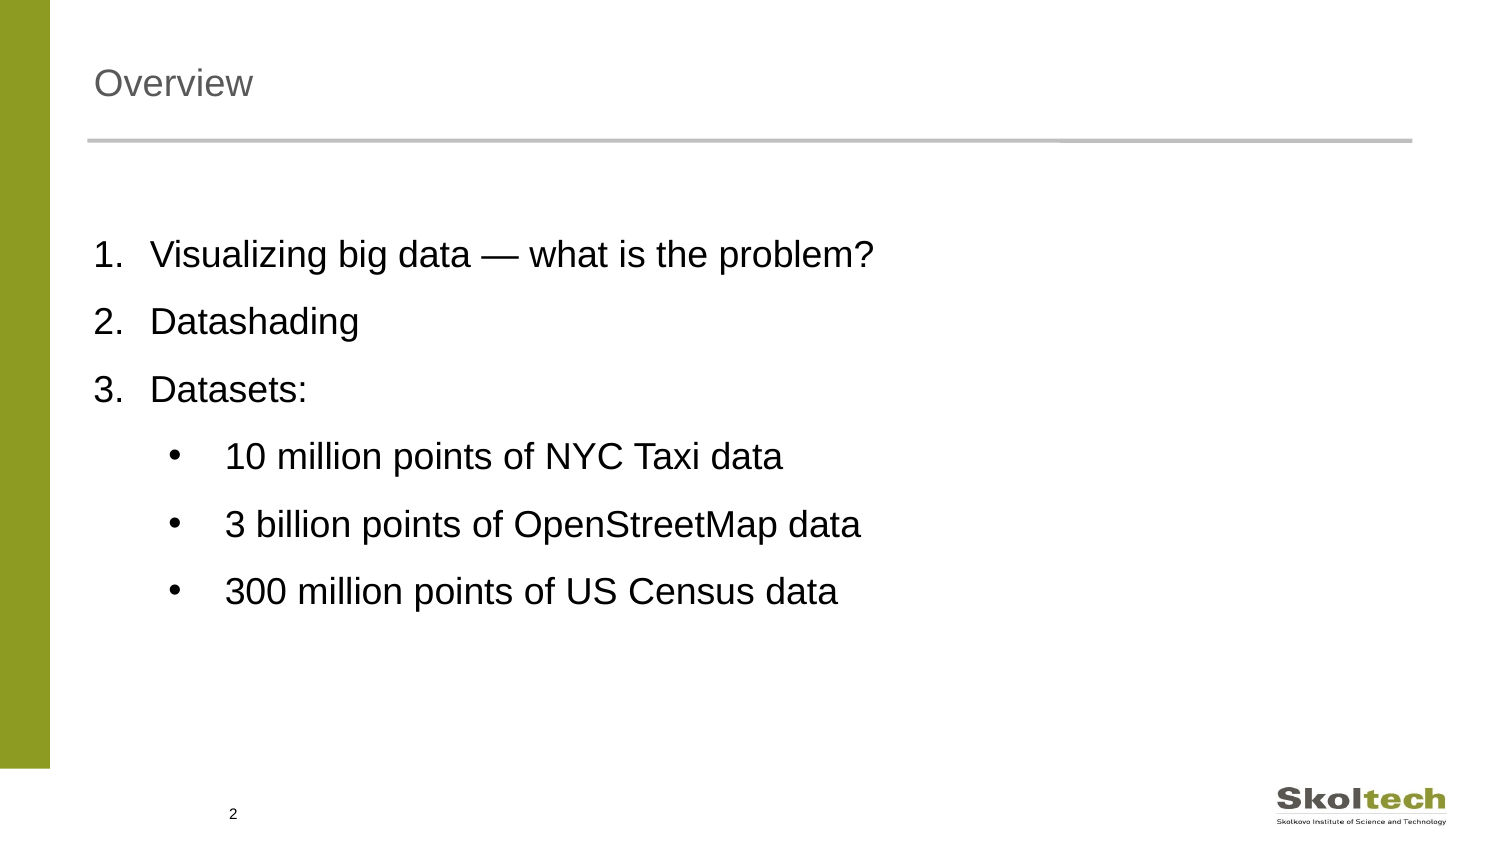

# Overview
Visualizing big data — what is the problem?
Datashading
Datasets:
10 million points of NYC Taxi data
3 billion points of OpenStreetMap data
300 million points of US Census data
2